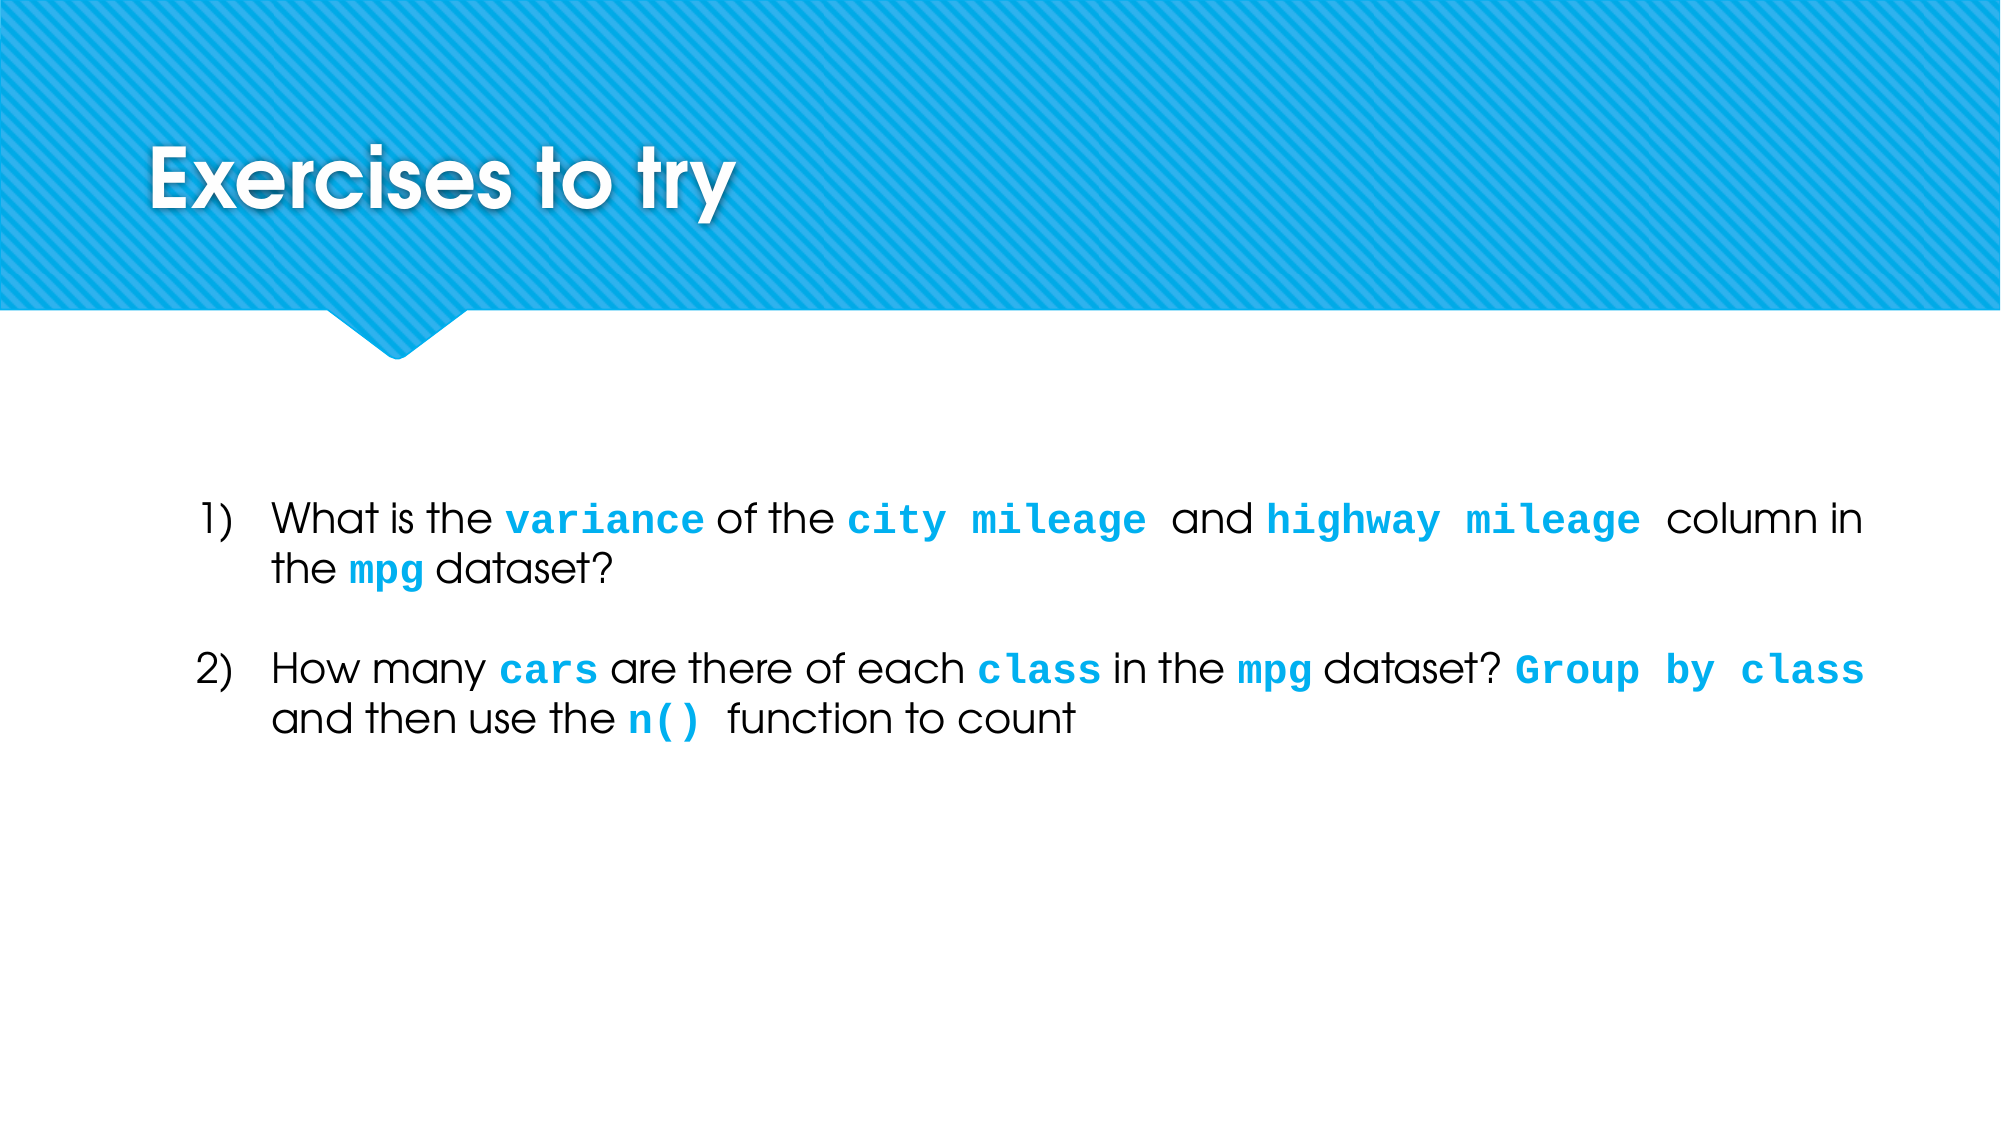

# Exercises to try
What is the variance of the city mileage and highway mileage column in the mpg dataset?

How many cars are there of each class in the mpg dataset? Group by class and then use the n() function to count